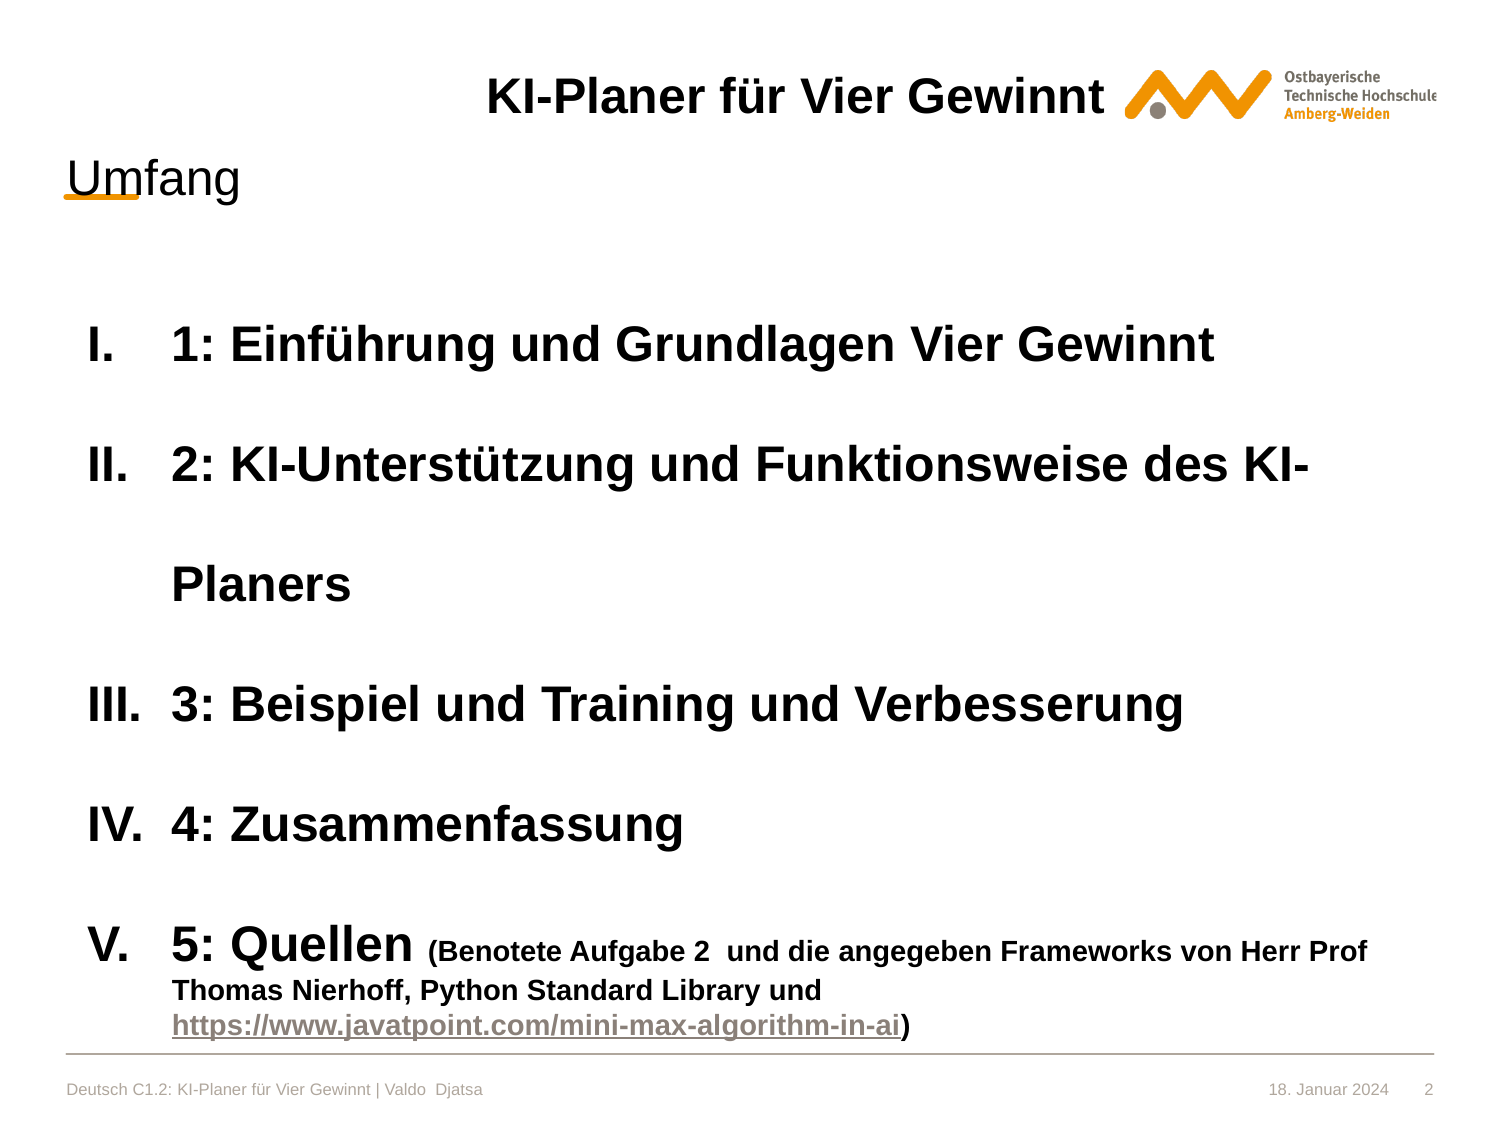

# KI-Planer für Vier Gewinnt
Umfang
1: Einführung und Grundlagen Vier Gewinnt
2: KI-Unterstützung und Funktionsweise des KI-Planers
3: Beispiel und Training und Verbesserung
4: Zusammenfassung

5: Quellen (Benotete Aufgabe 2  und die angegeben Frameworks von Herr Prof Thomas Nierhoff, Python Standard Library und https://www.javatpoint.com/mini-max-algorithm-in-ai)

Deutsch C1.2: KI-Planer für Vier Gewinnt | Valdo  Djatsa
18. Januar 2024
2